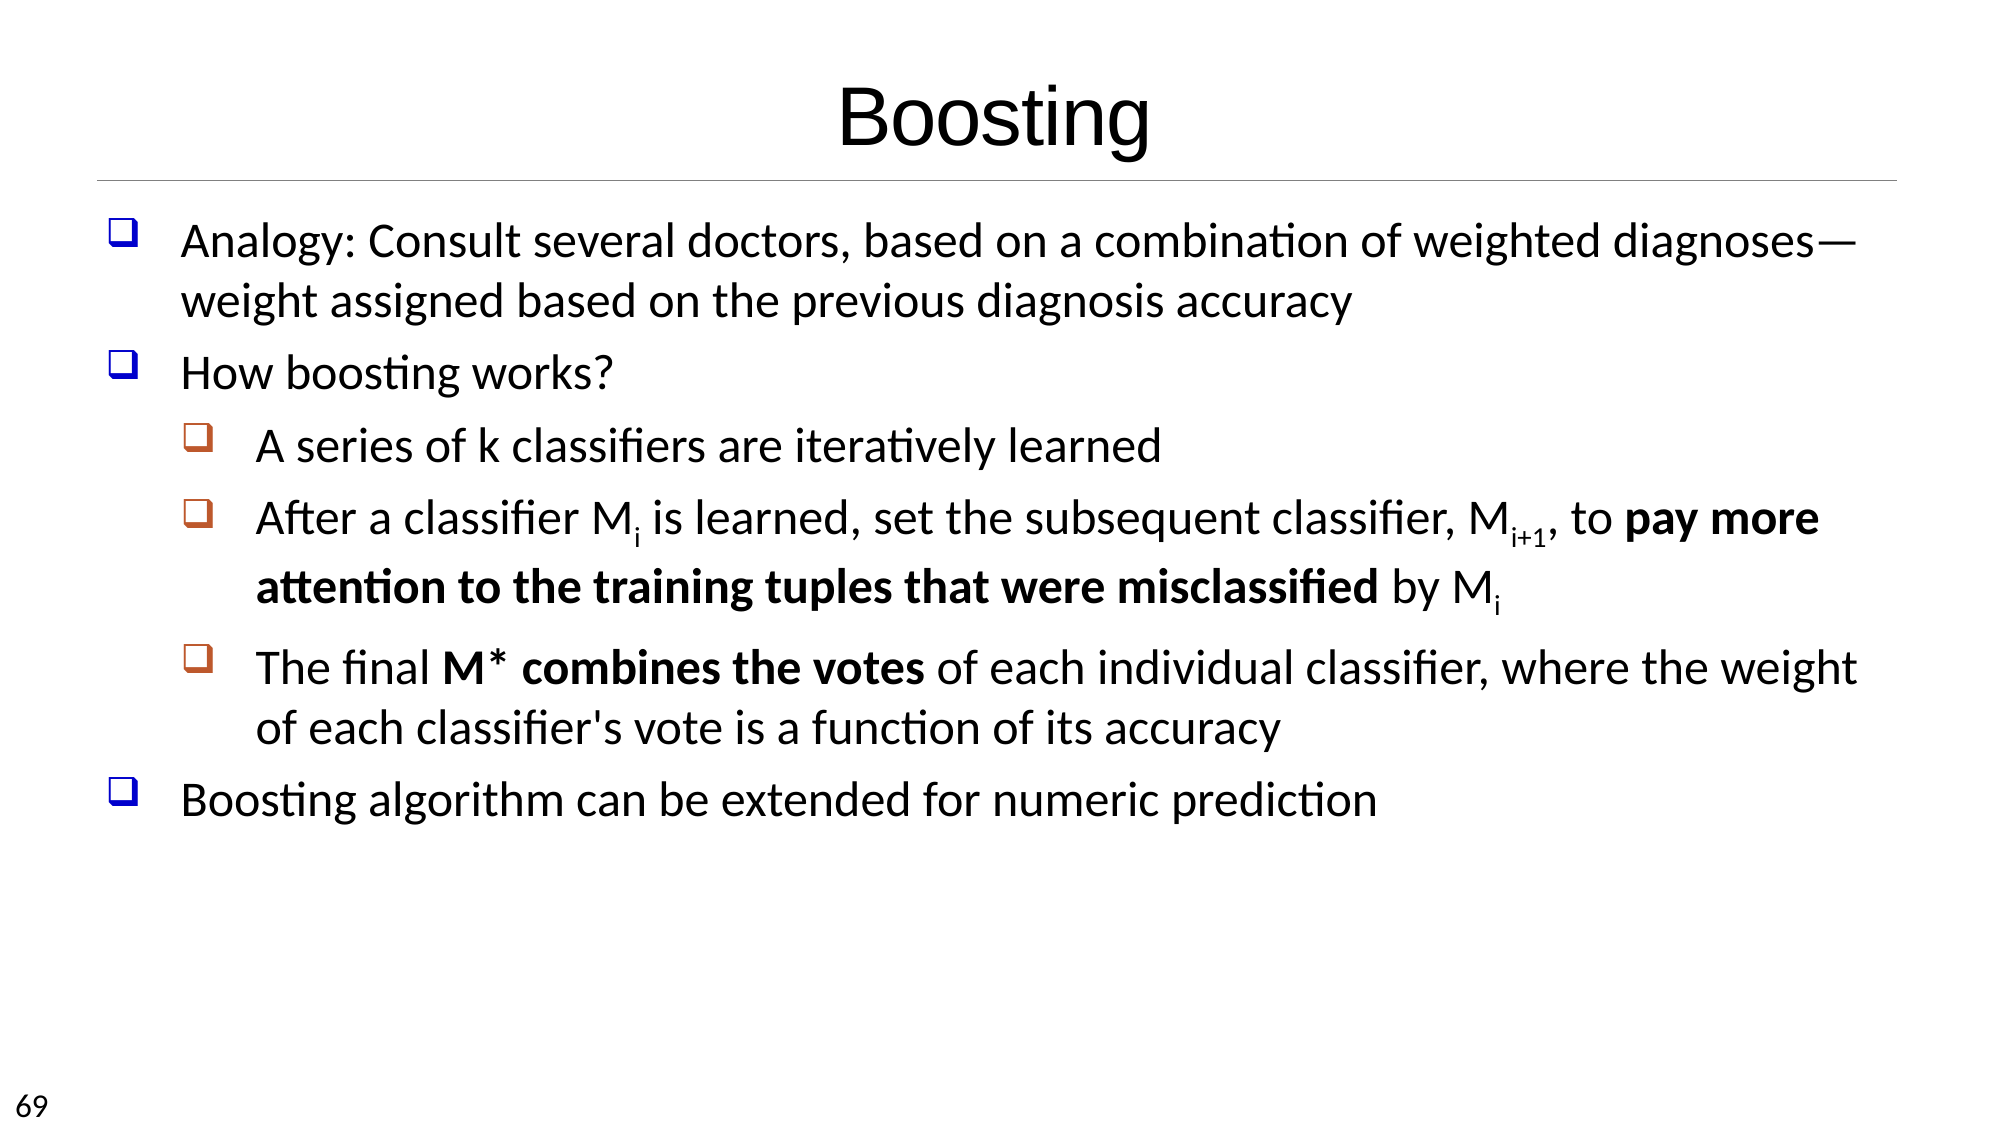

# Boosting
Analogy: Consult several doctors, based on a combination of weighted diagnoses—weight assigned based on the previous diagnosis accuracy
How boosting works?
A series of k classifiers are iteratively learned
After a classifier Mi is learned, set the subsequent classifier, Mi+1, to pay more attention to the training tuples that were misclassified by Mi
The final M* combines the votes of each individual classifier, where the weight of each classifier's vote is a function of its accuracy
Boosting algorithm can be extended for numeric prediction